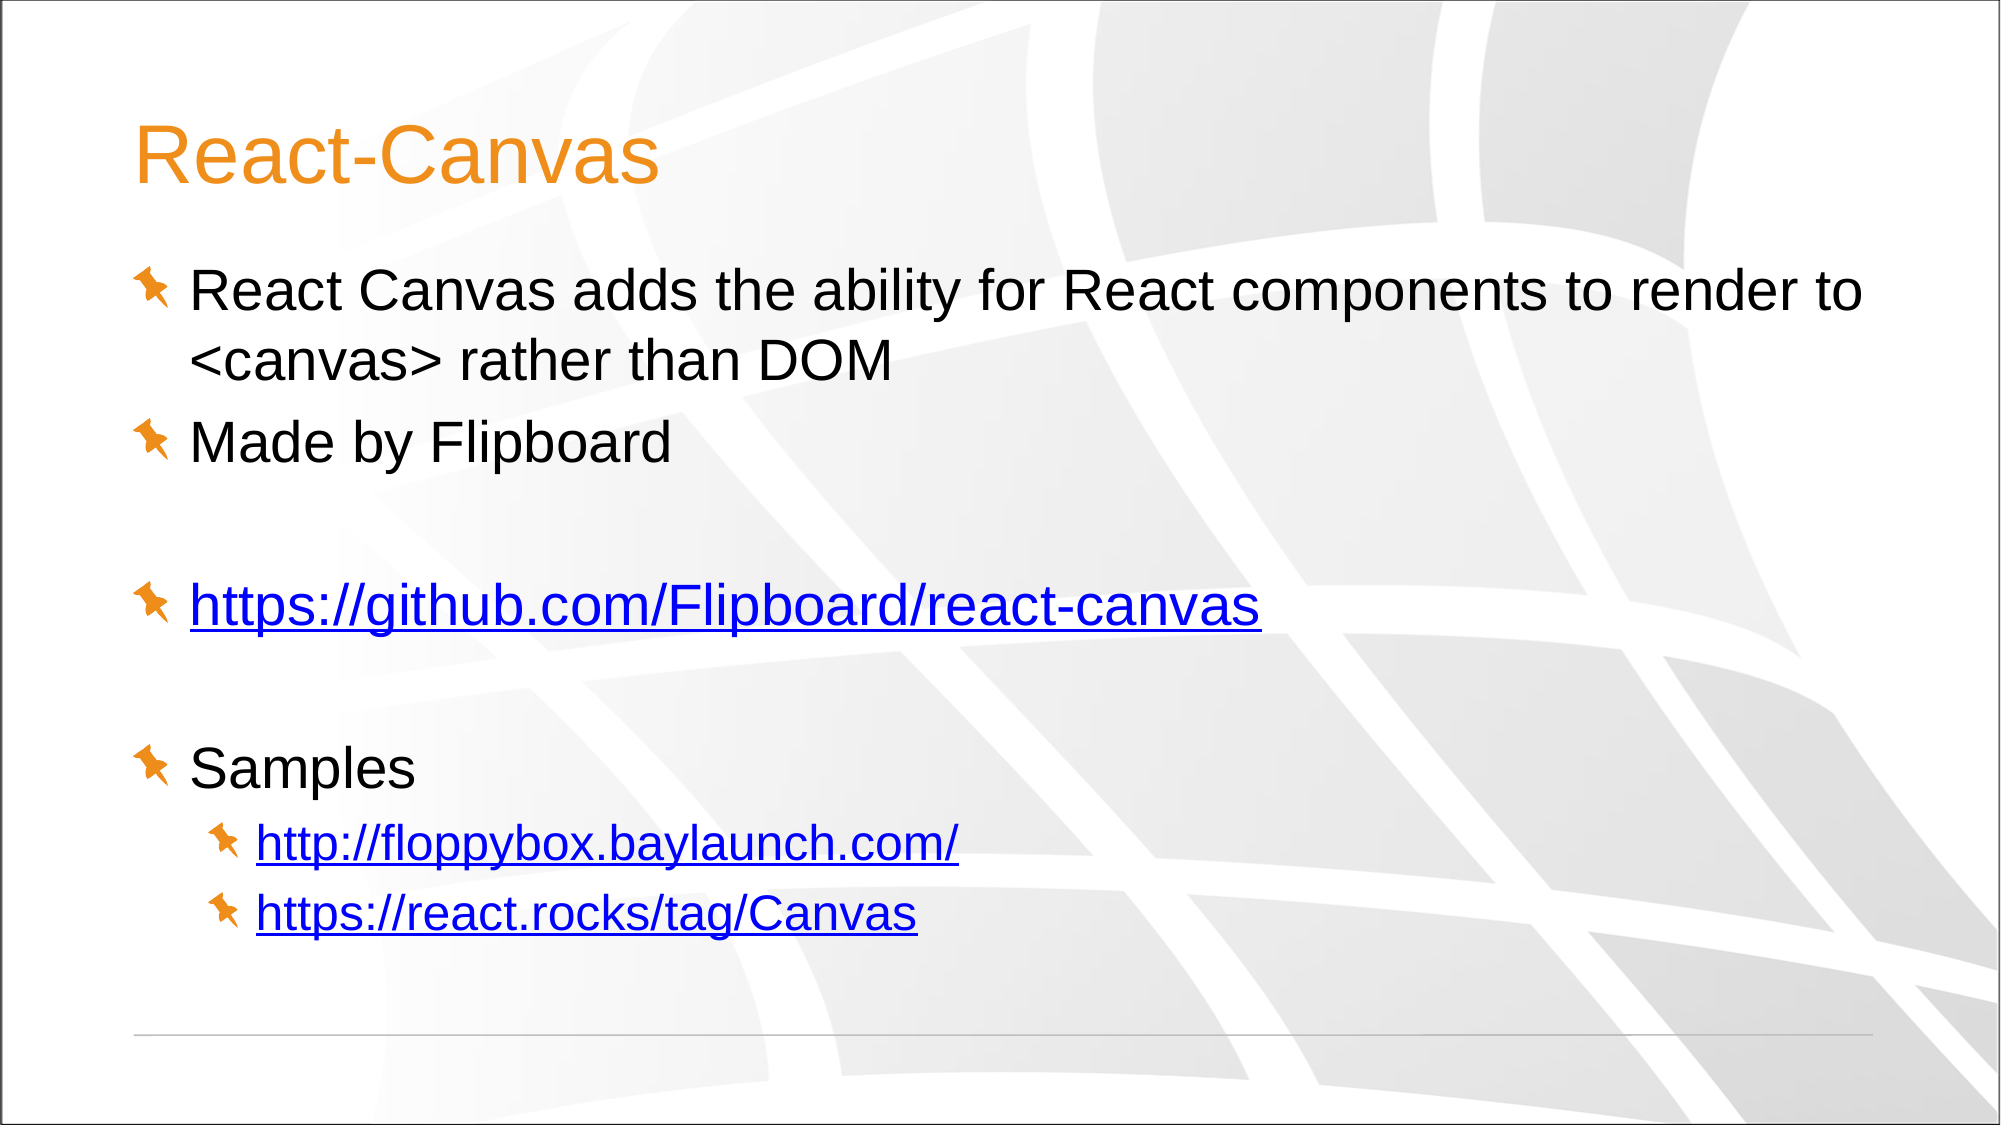

# React-Canvas
React Canvas adds the ability for React components to render to <canvas> rather than DOM
Made by Flipboard

https://github.com/Flipboard/react-canvas

Samples
http://floppybox.baylaunch.com/
https://react.rocks/tag/Canvas